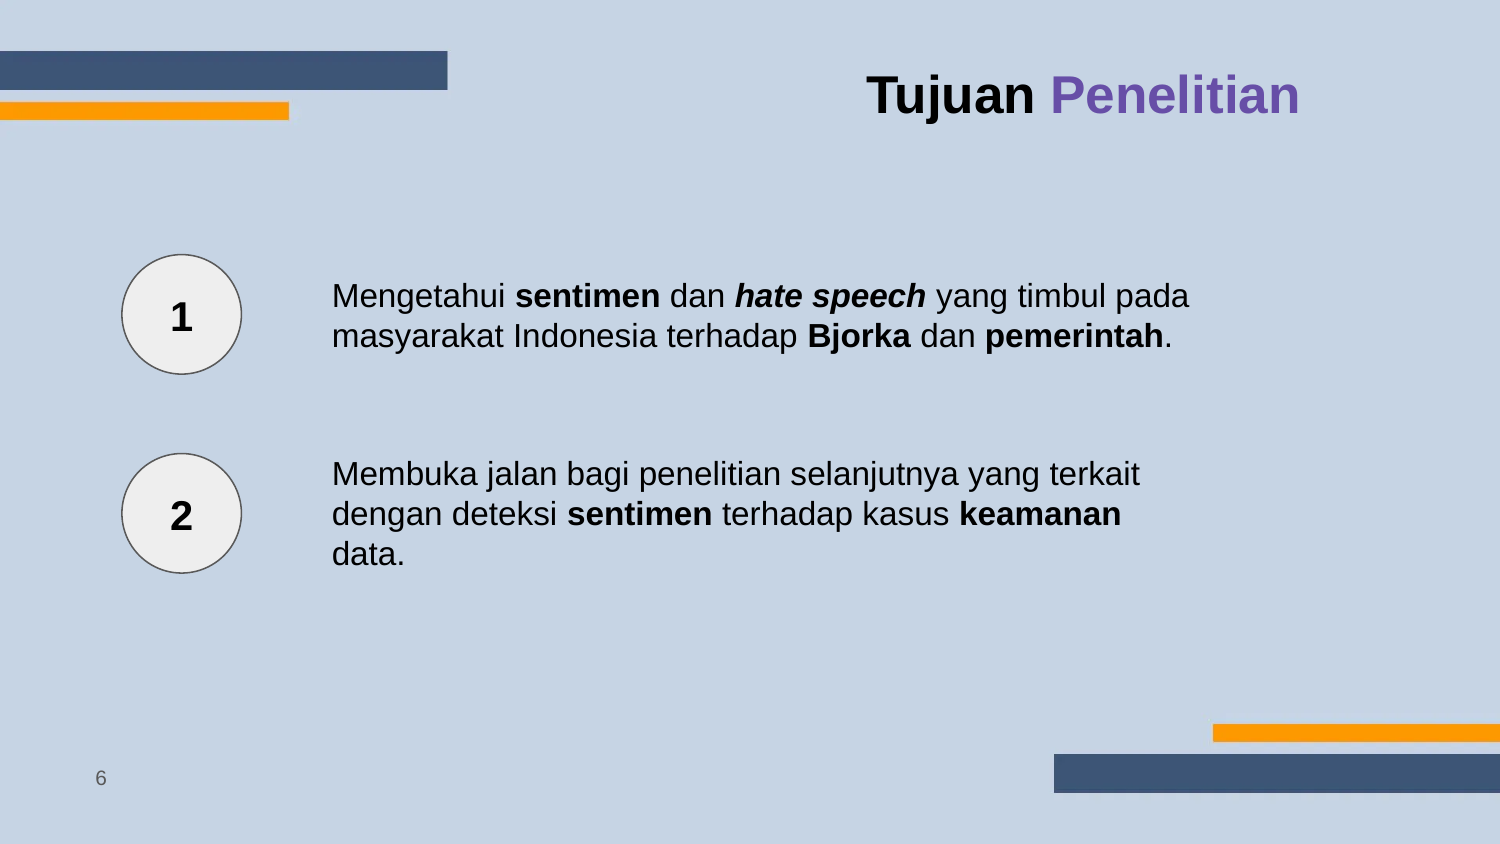

# Tujuan Penelitian
1
Mengetahui sentimen dan hate speech yang timbul pada masyarakat Indonesia terhadap Bjorka dan pemerintah.
Membuka jalan bagi penelitian selanjutnya yang terkait dengan deteksi sentimen terhadap kasus keamanan data.
2
6